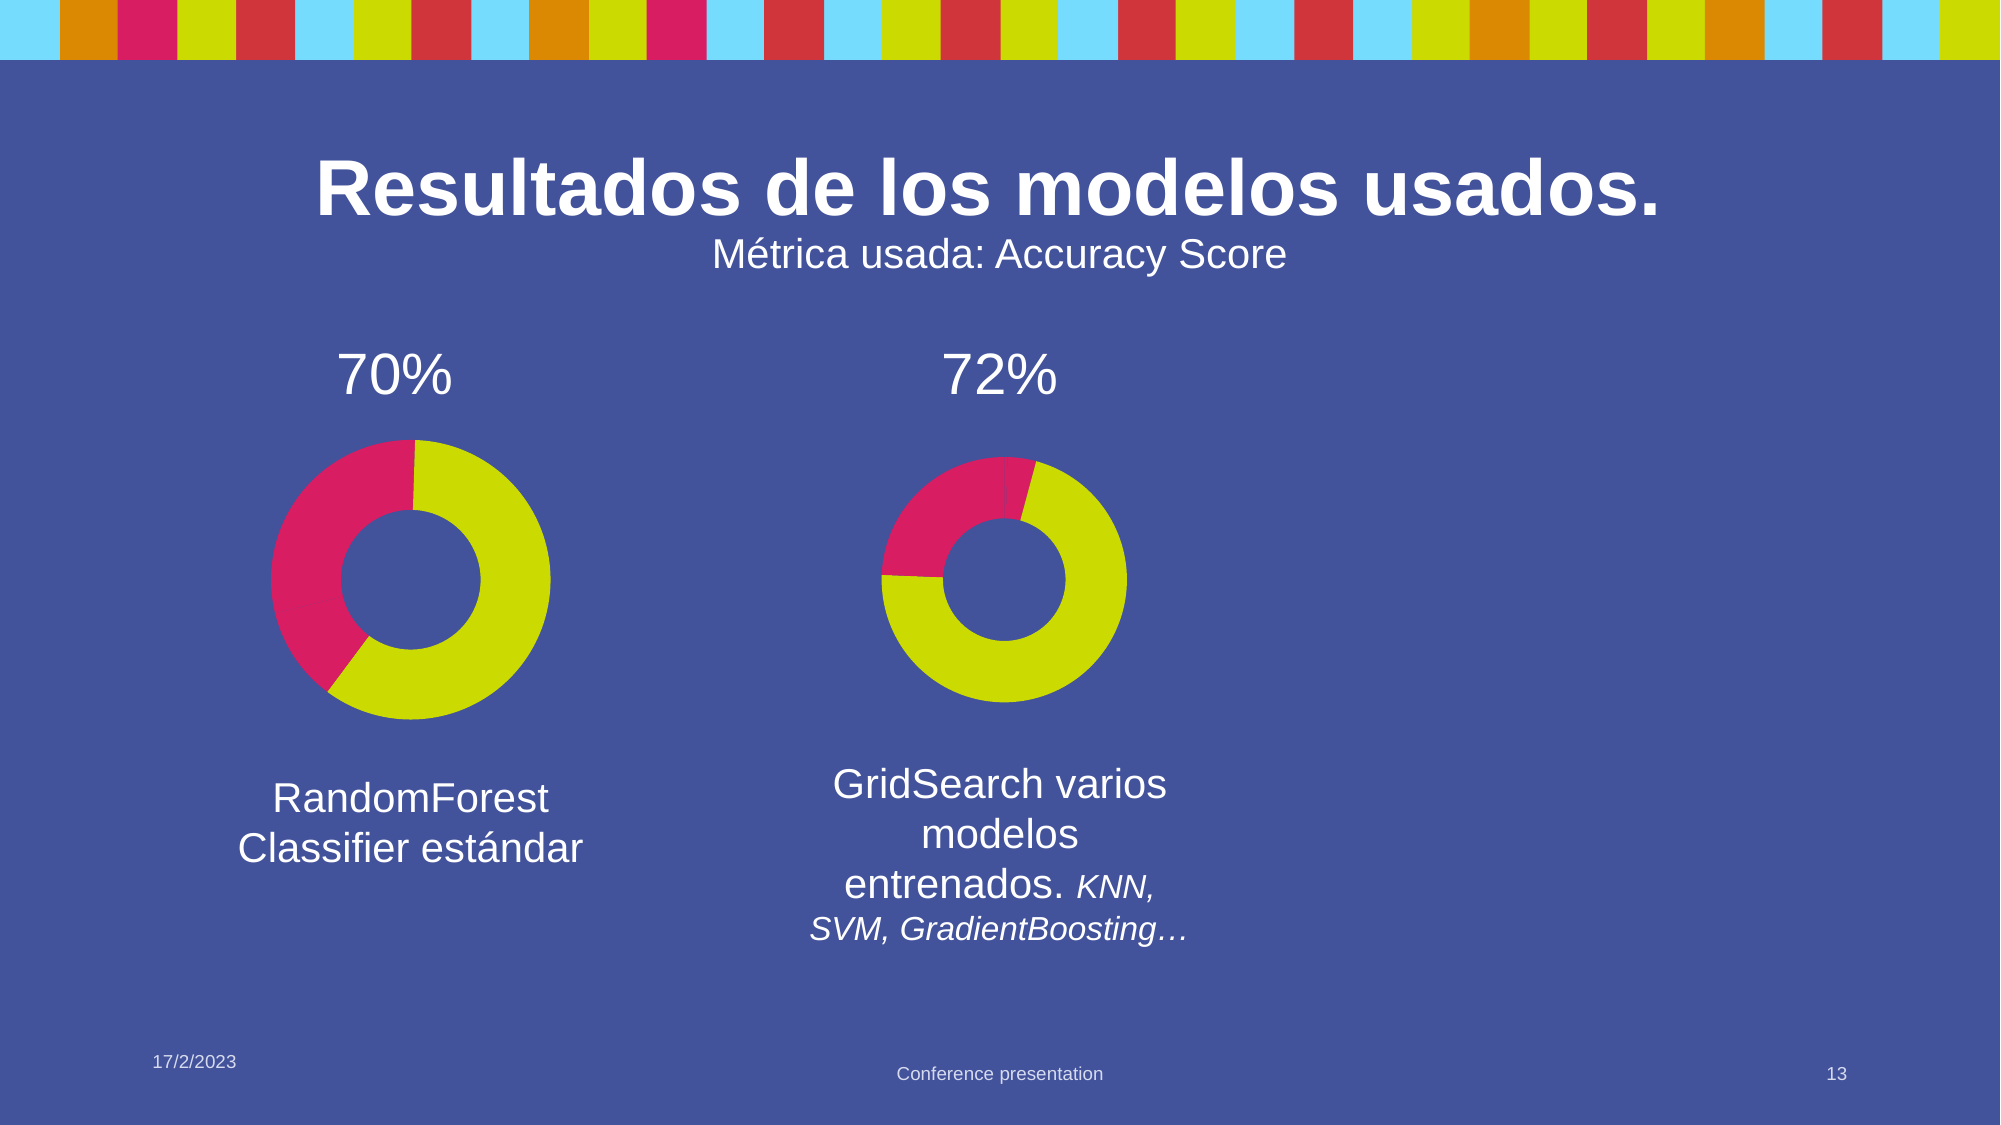

# Resultados de los modelos usados. Métrica usada: Accuracy Score
70%
72%

### Chart

| Category |  |
|---|---|

### Chart

| Category |  |
|---|---|

### Chart

| Category |
|---|
RandomForest Classifier estándar
GridSearch varios modelos entrenados. KNN, SVM, GradientBoosting…
17/2/2023

Conference presentation
13